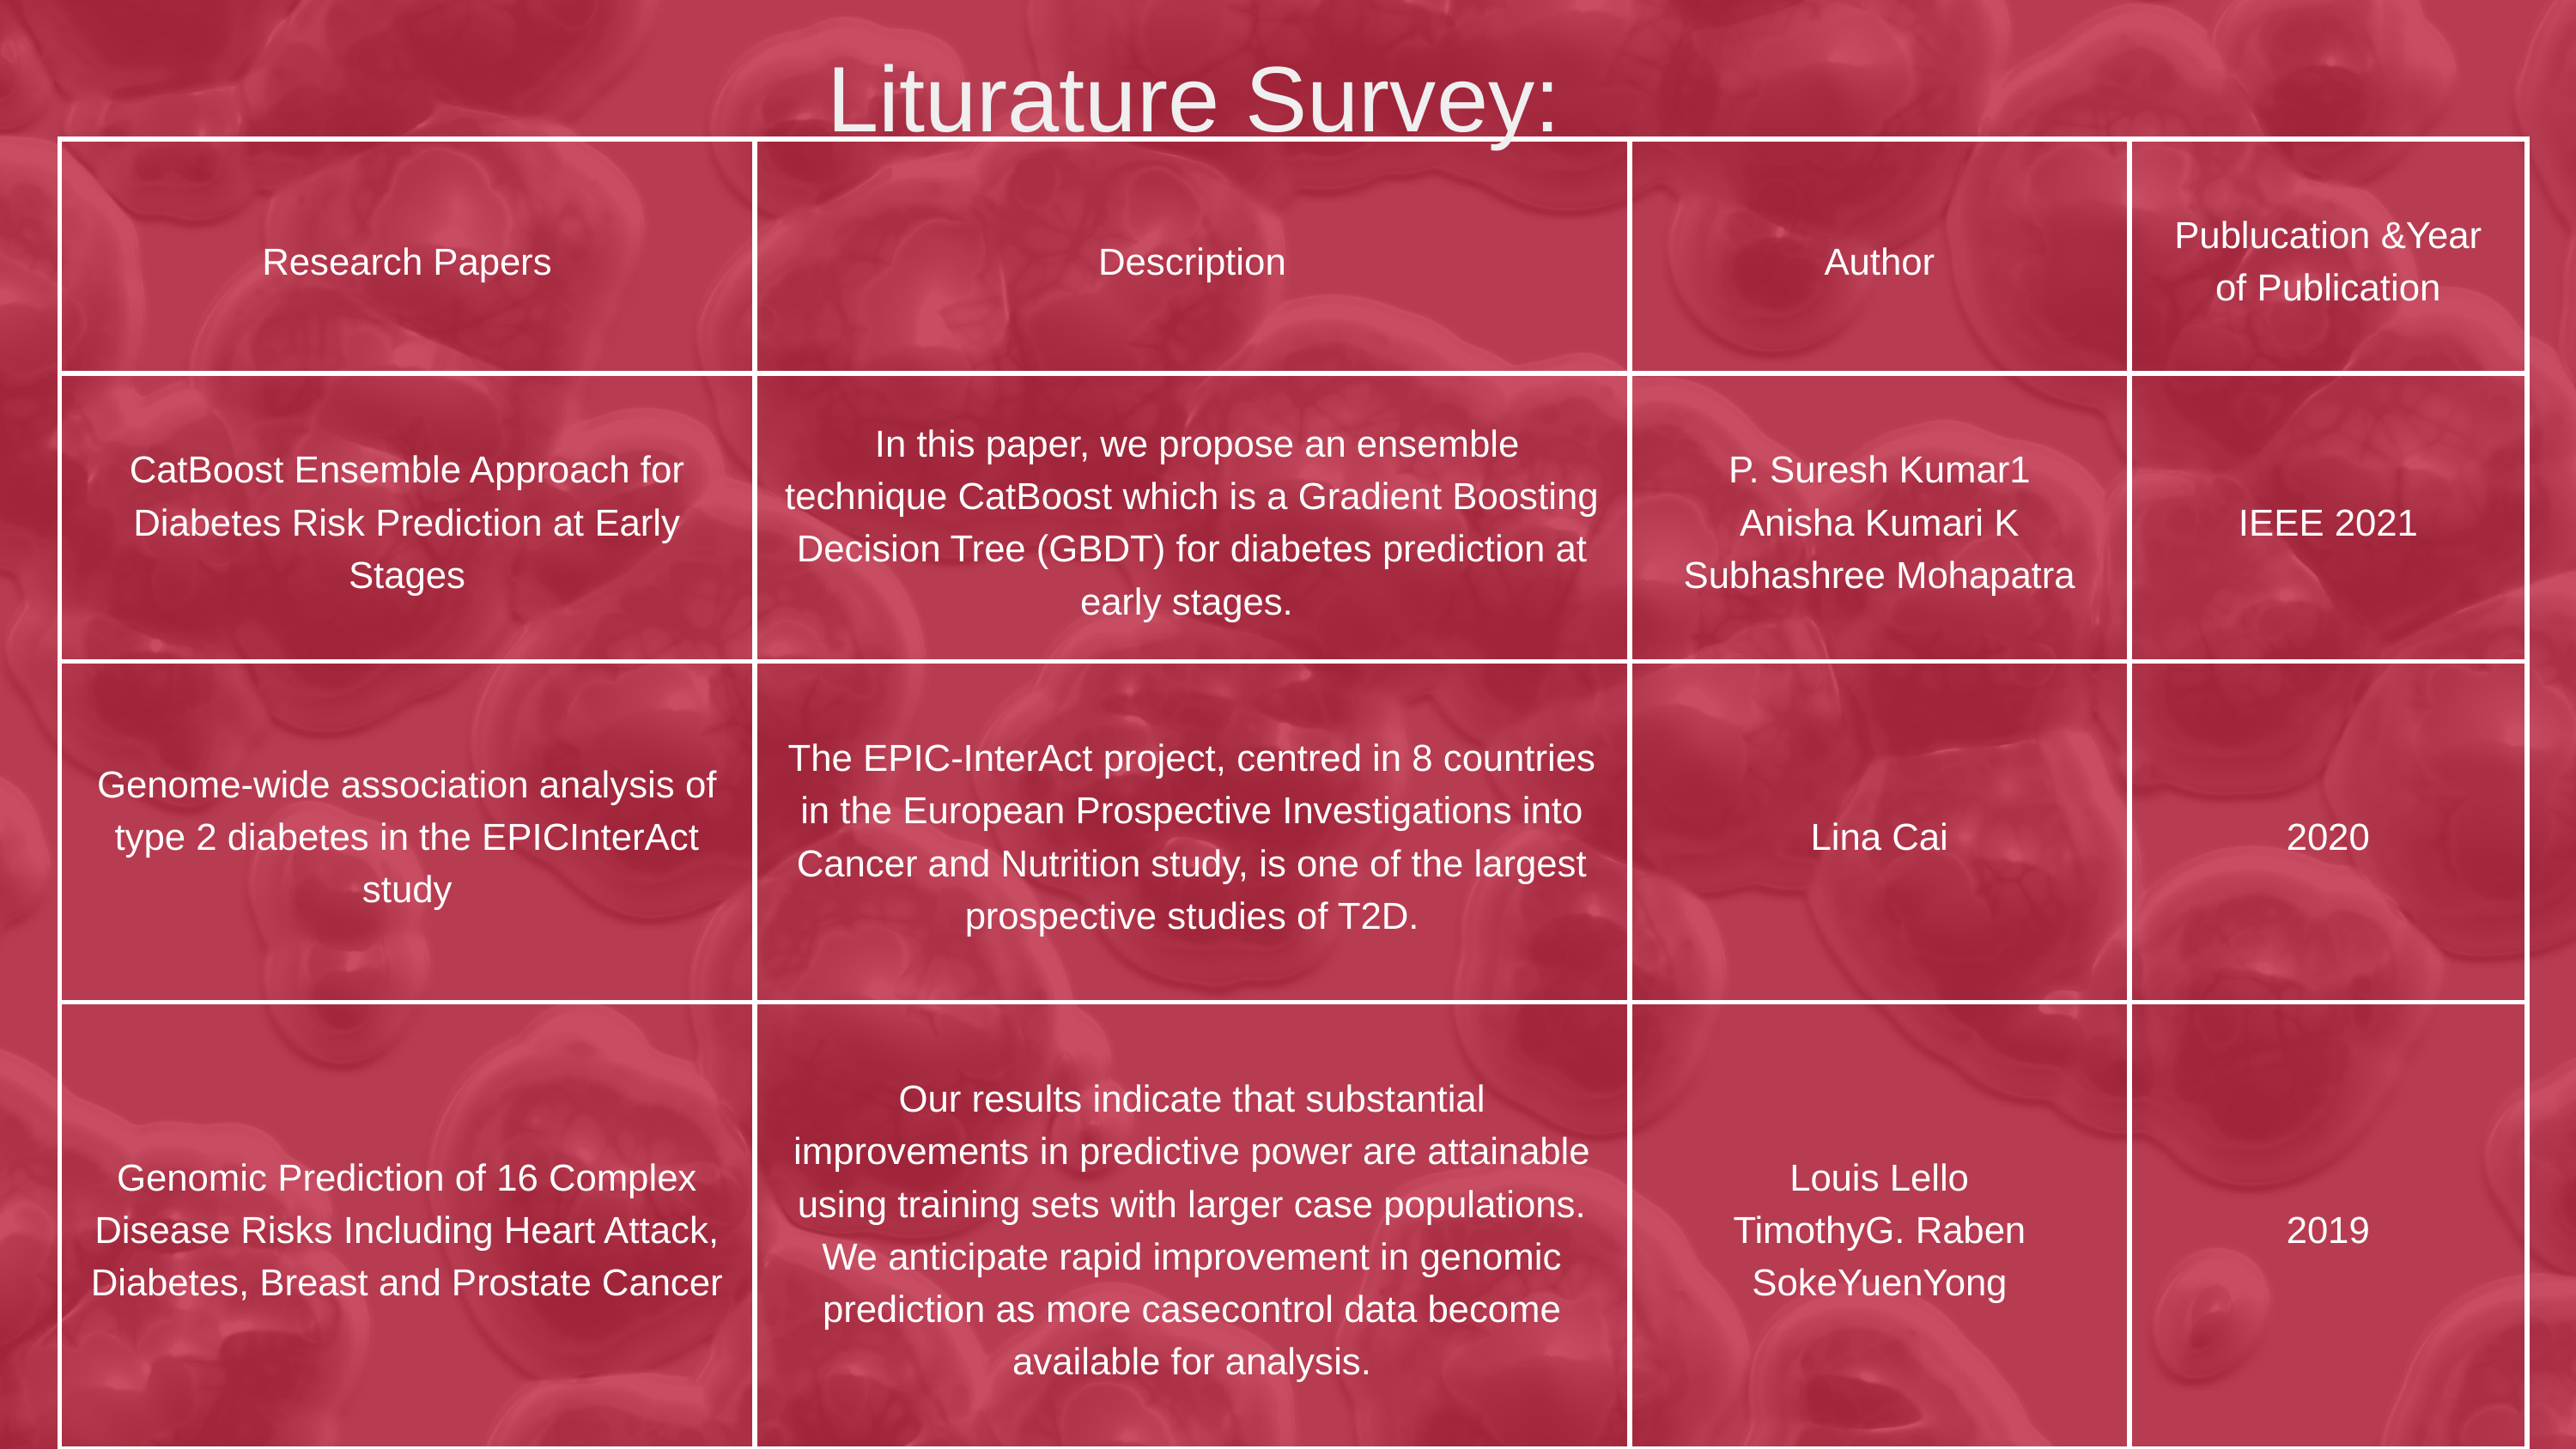

Liturature Survey:
| Research Papers | Description | Author | Publucation &Year of Publication |
| --- | --- | --- | --- |
| CatBoost Ensemble Approach for Diabetes Risk Prediction at Early Stages | In this paper, we propose an ensemble technique CatBoost which is a Gradient Boosting Decision Tree (GBDT) for diabetes prediction at early stages. | P. Suresh Kumar1 Anisha Kumari K Subhashree Mohapatra | IEEE 2021 |
| Genome-wide association analysis of type 2 diabetes in the EPICInterAct study | The EPIC-InterAct project, centred in 8 countries in the European Prospective Investigations into Cancer and Nutrition study, is one of the largest prospective studies of T2D. | Lina Cai | 2020 |
| Genomic Prediction of 16 Complex Disease Risks Including Heart Attack, Diabetes, Breast and Prostate Cancer | Our results indicate that substantial improvements in predictive power are attainable using training sets with larger case populations. We anticipate rapid improvement in genomic prediction as more casecontrol data become available for analysis. | Louis Lello TimothyG. Raben SokeYuenYong | 2019 |